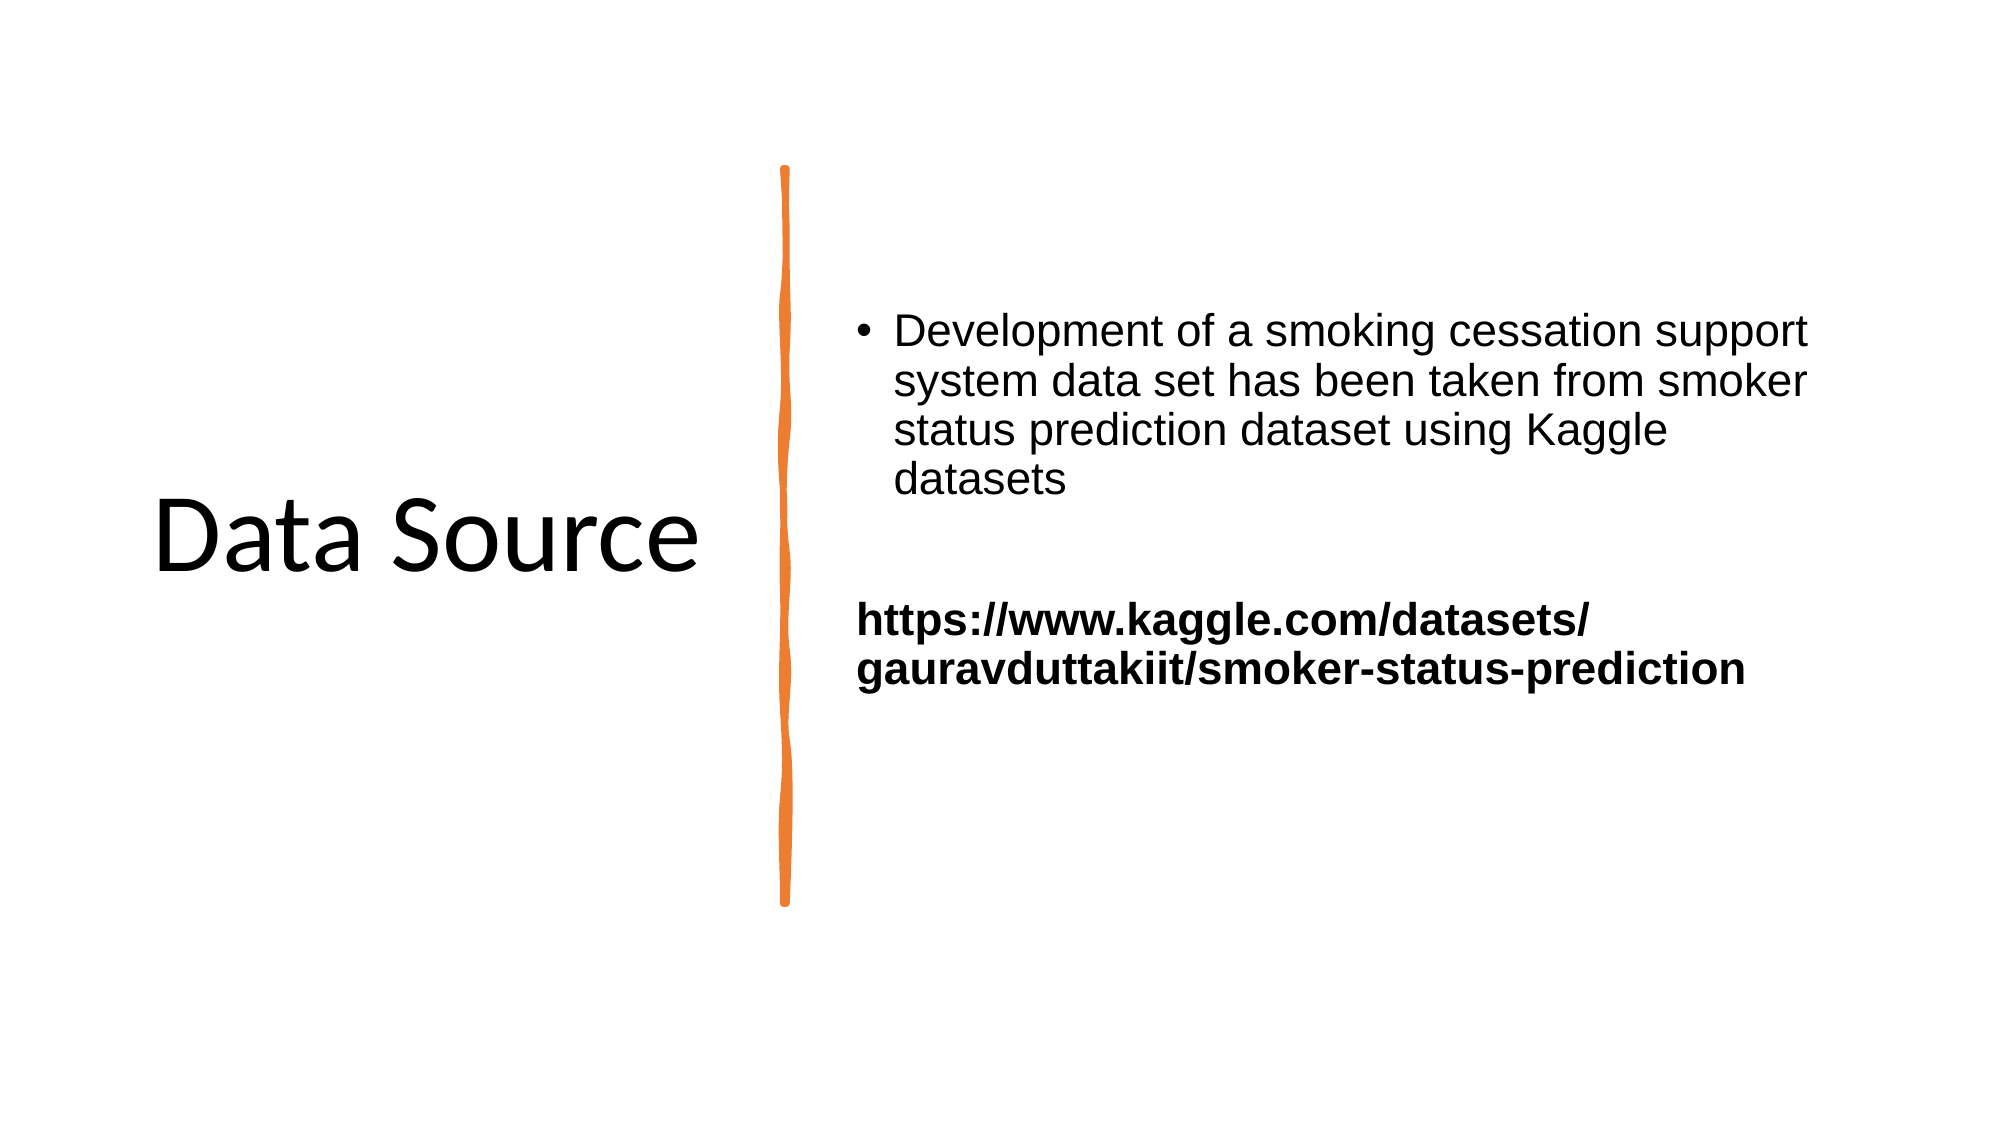

# Data Source
Development of a smoking cessation support system data set has been taken from smoker status prediction dataset using Kaggle datasets

https://www.kaggle.com/datasets/gauravduttakiit/smoker-status-prediction